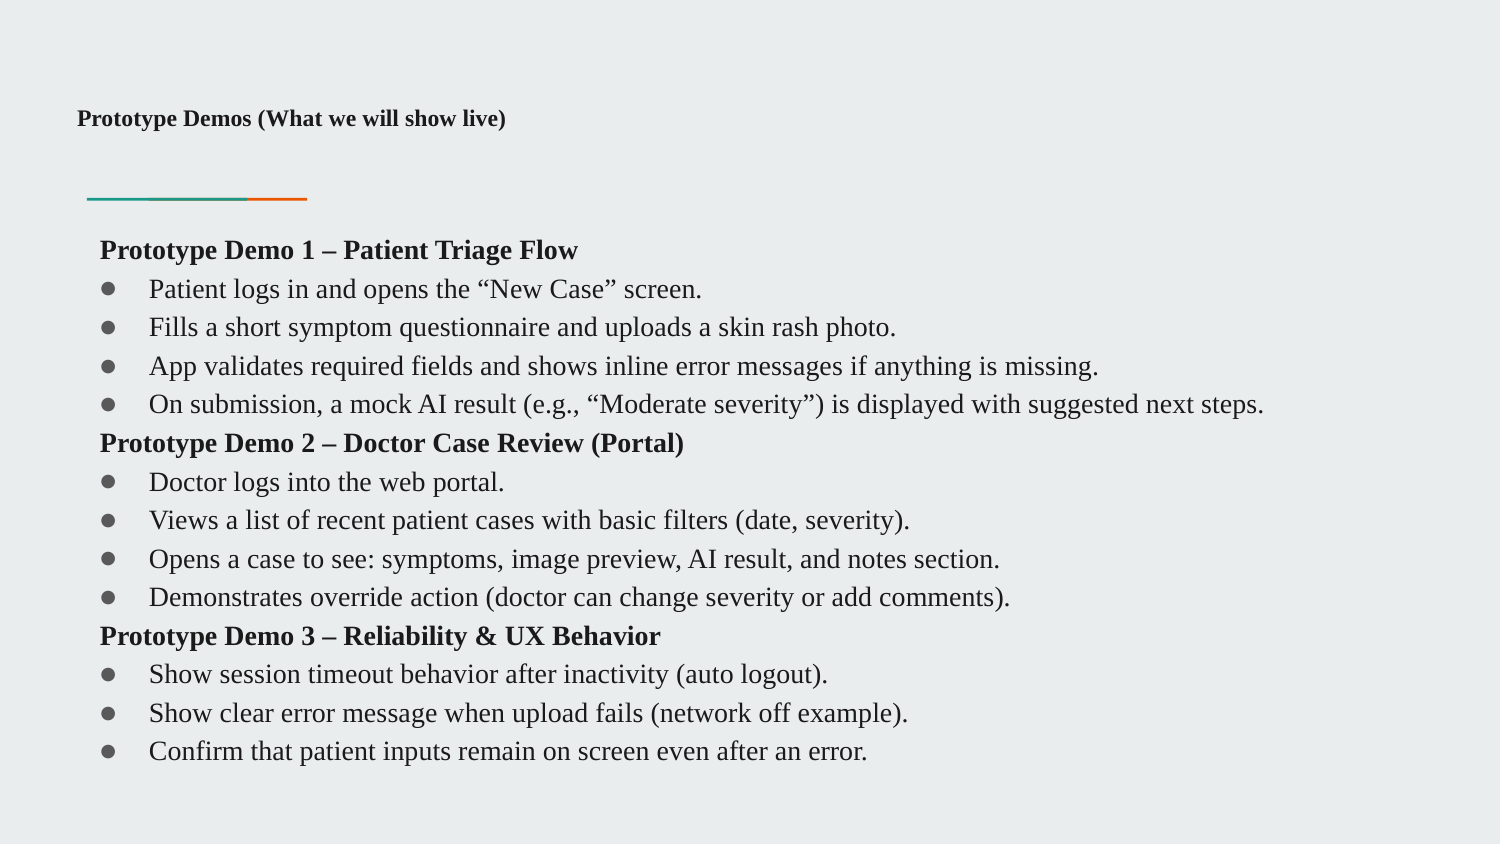

# Prototype Demos (What we will show live)
Prototype Demo 1 – Patient Triage Flow
Patient logs in and opens the “New Case” screen.
Fills a short symptom questionnaire and uploads a skin rash photo.
App validates required fields and shows inline error messages if anything is missing.
On submission, a mock AI result (e.g., “Moderate severity”) is displayed with suggested next steps.
Prototype Demo 2 – Doctor Case Review (Portal)
Doctor logs into the web portal.
Views a list of recent patient cases with basic filters (date, severity).
Opens a case to see: symptoms, image preview, AI result, and notes section.
Demonstrates override action (doctor can change severity or add comments).
Prototype Demo 3 – Reliability & UX Behavior
Show session timeout behavior after inactivity (auto logout).
Show clear error message when upload fails (network off example).
Confirm that patient inputs remain on screen even after an error.